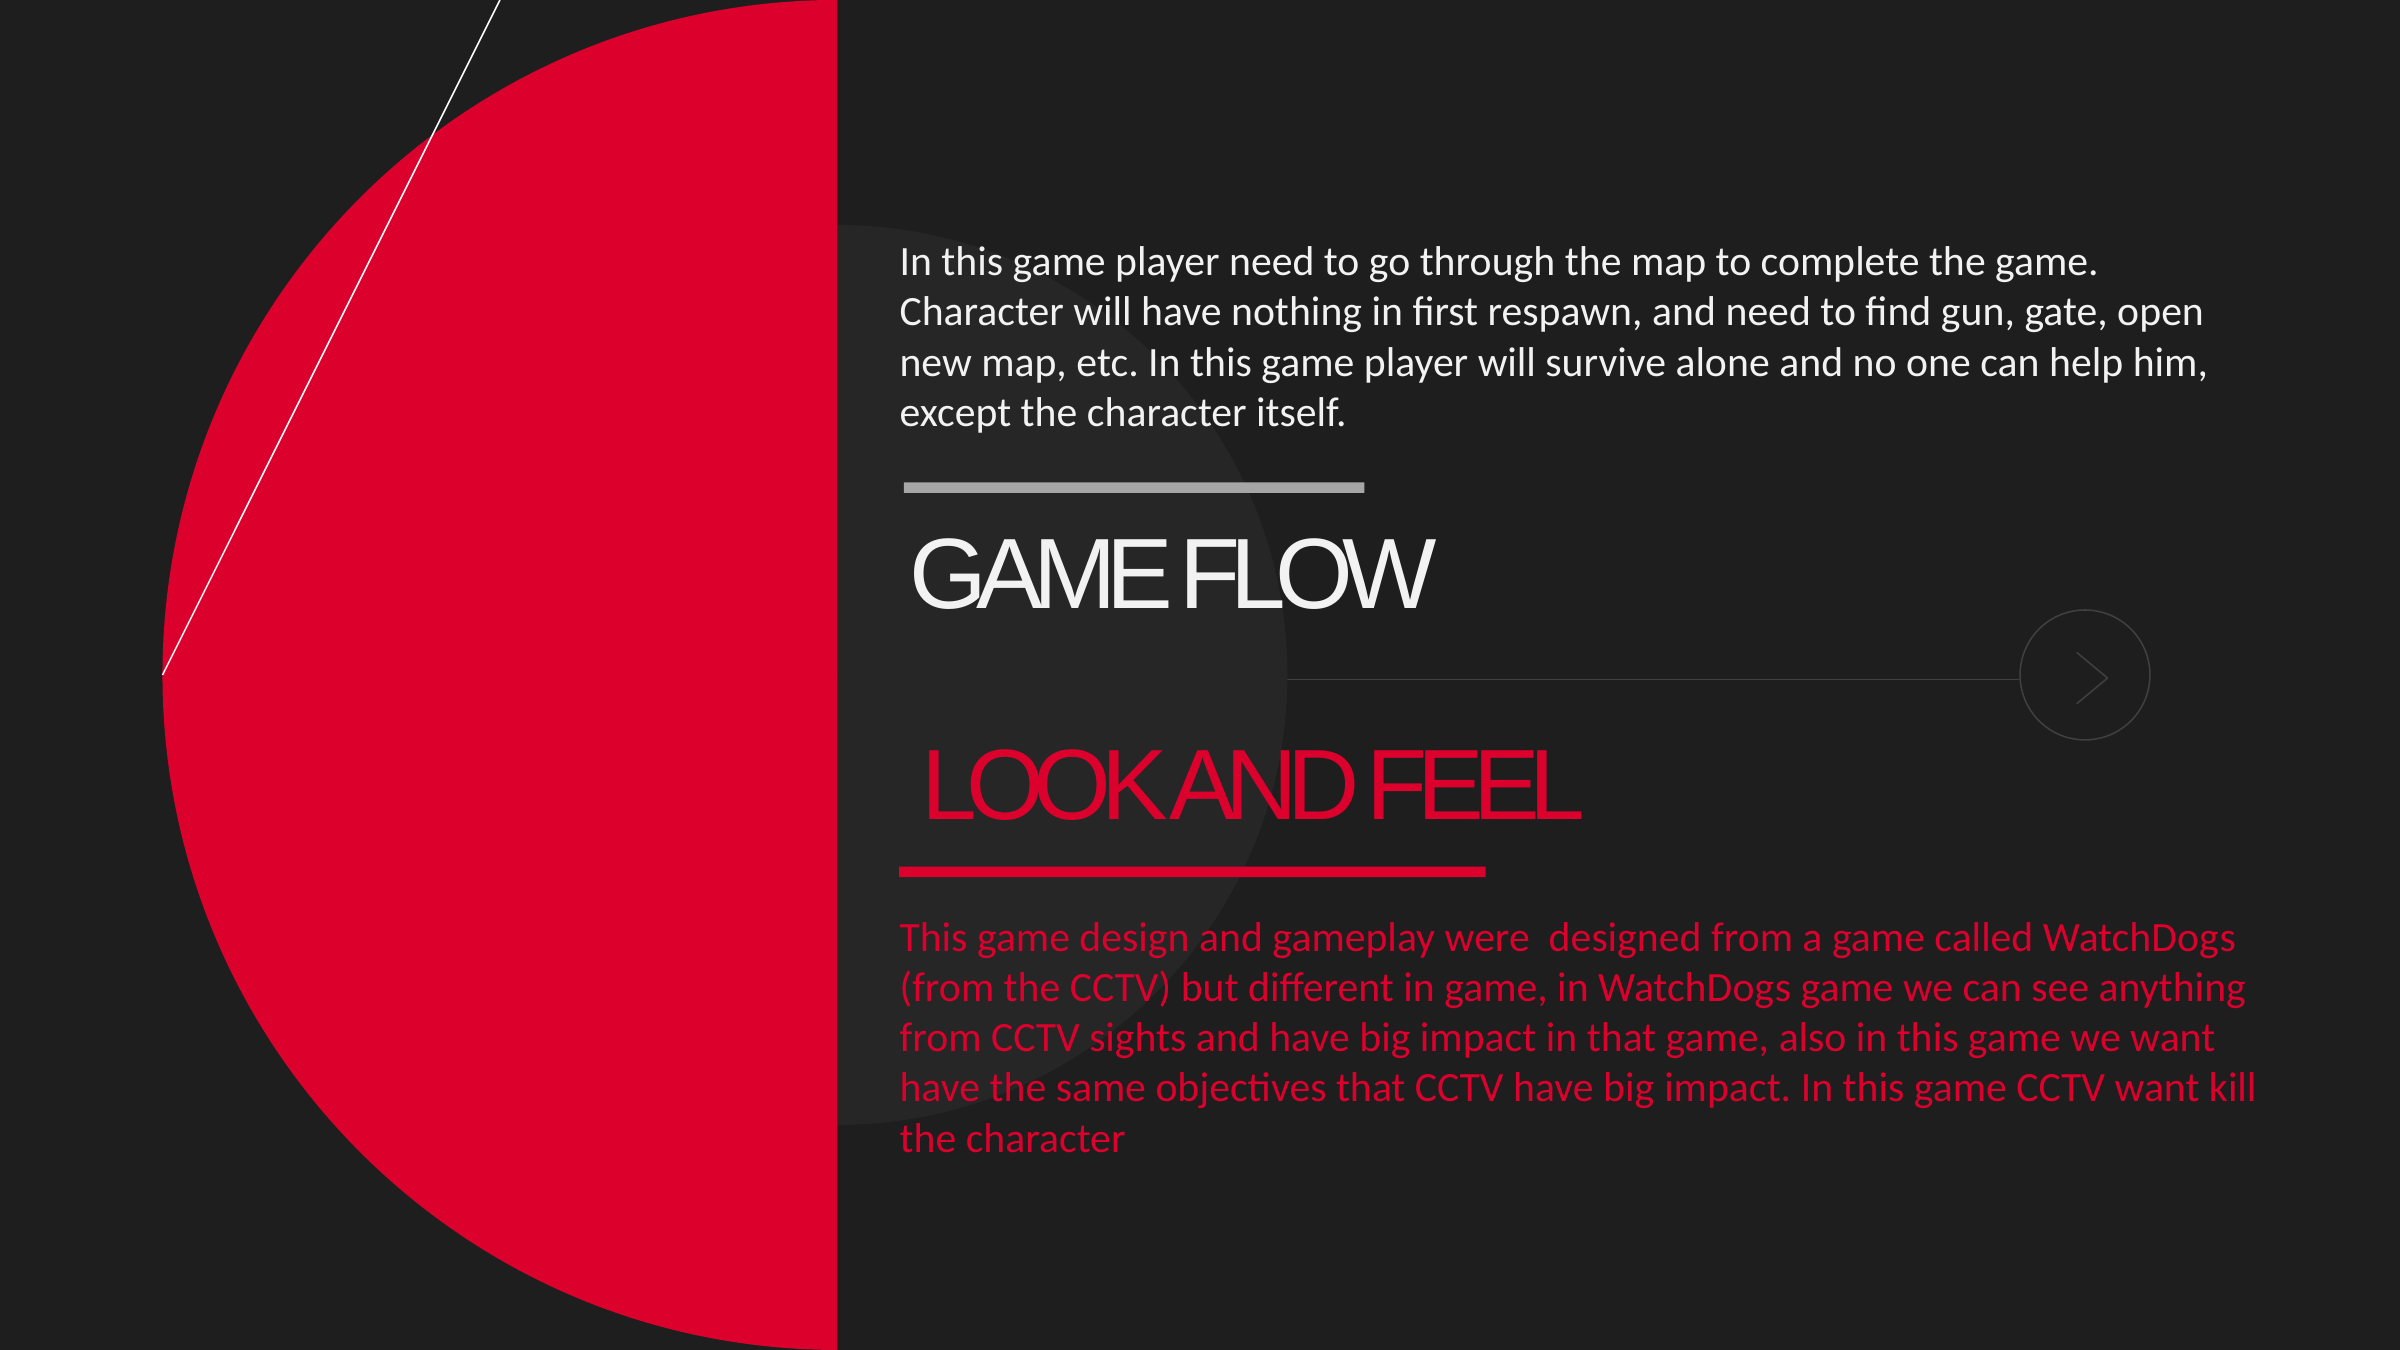

In this game player need to go through the map to complete the game. Character will have nothing in first respawn, and need to find gun, gate, open new map, etc. In this game player will survive alone and no one can help him, except the character itself.

This game design and gameplay were  designed from a game called WatchDogs (from the CCTV) but different in game, in WatchDogs game we can see anything from CCTV sights and have big impact in that game, also in this game we want have the same objectives that CCTV have big impact. In this game CCTV want kill the character

GAME FLOW

LOOK AND FEEL